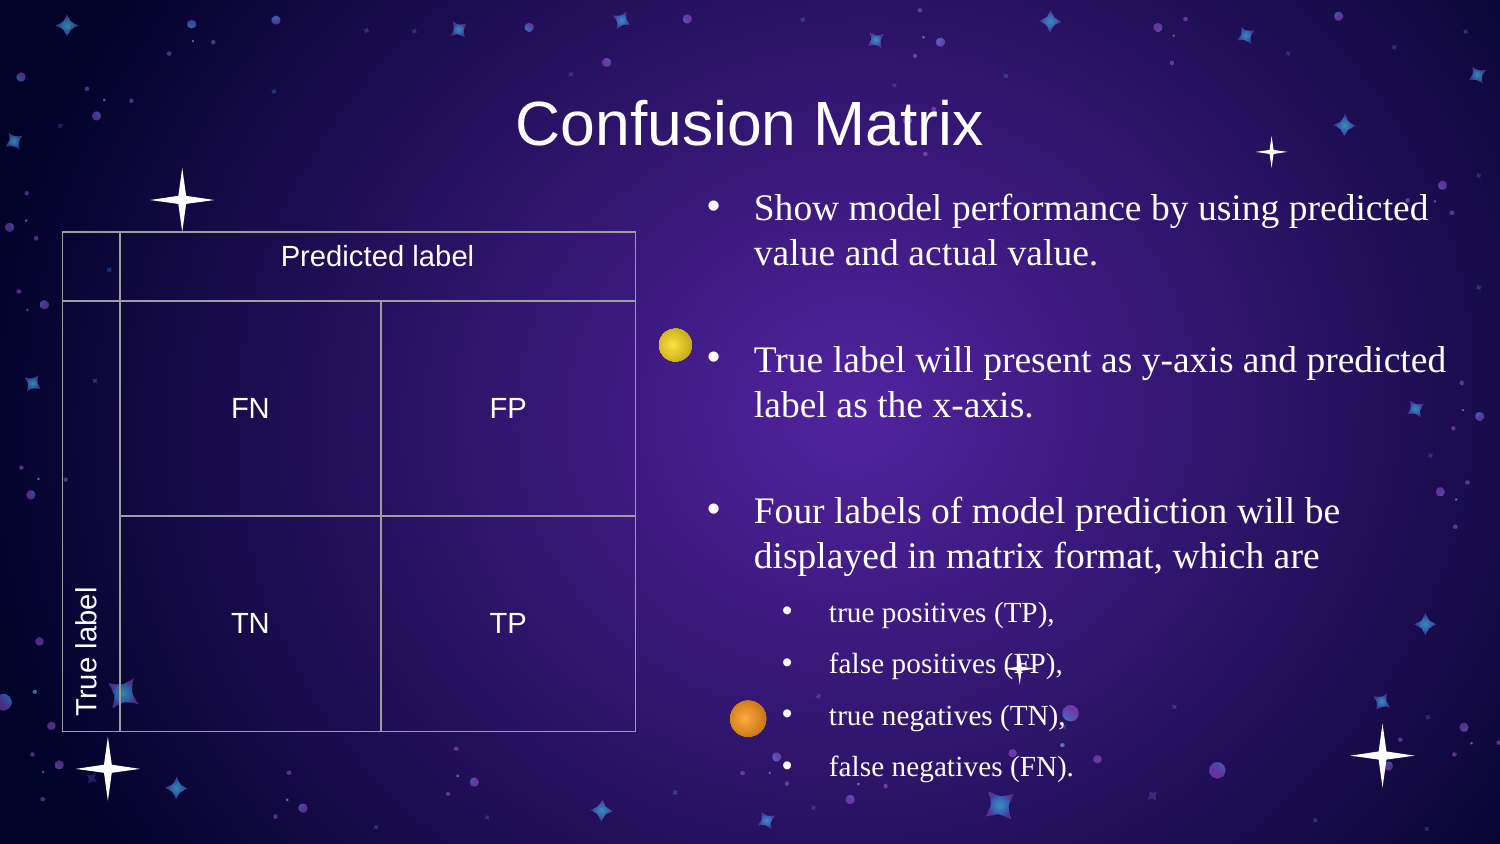

# Confusion Matrix

Show model performance by using predicted value and actual value.

True label will present as y-axis and predicted label as the x-axis.

Four labels of model prediction will be displayed in matrix format, which are
true positives (TP),
false positives (FP),
true negatives (TN),
false negatives (FN).

|  | Predicted label |  |
| --- | --- | --- |
| True label | FN | FP |
|  | TN | TP |